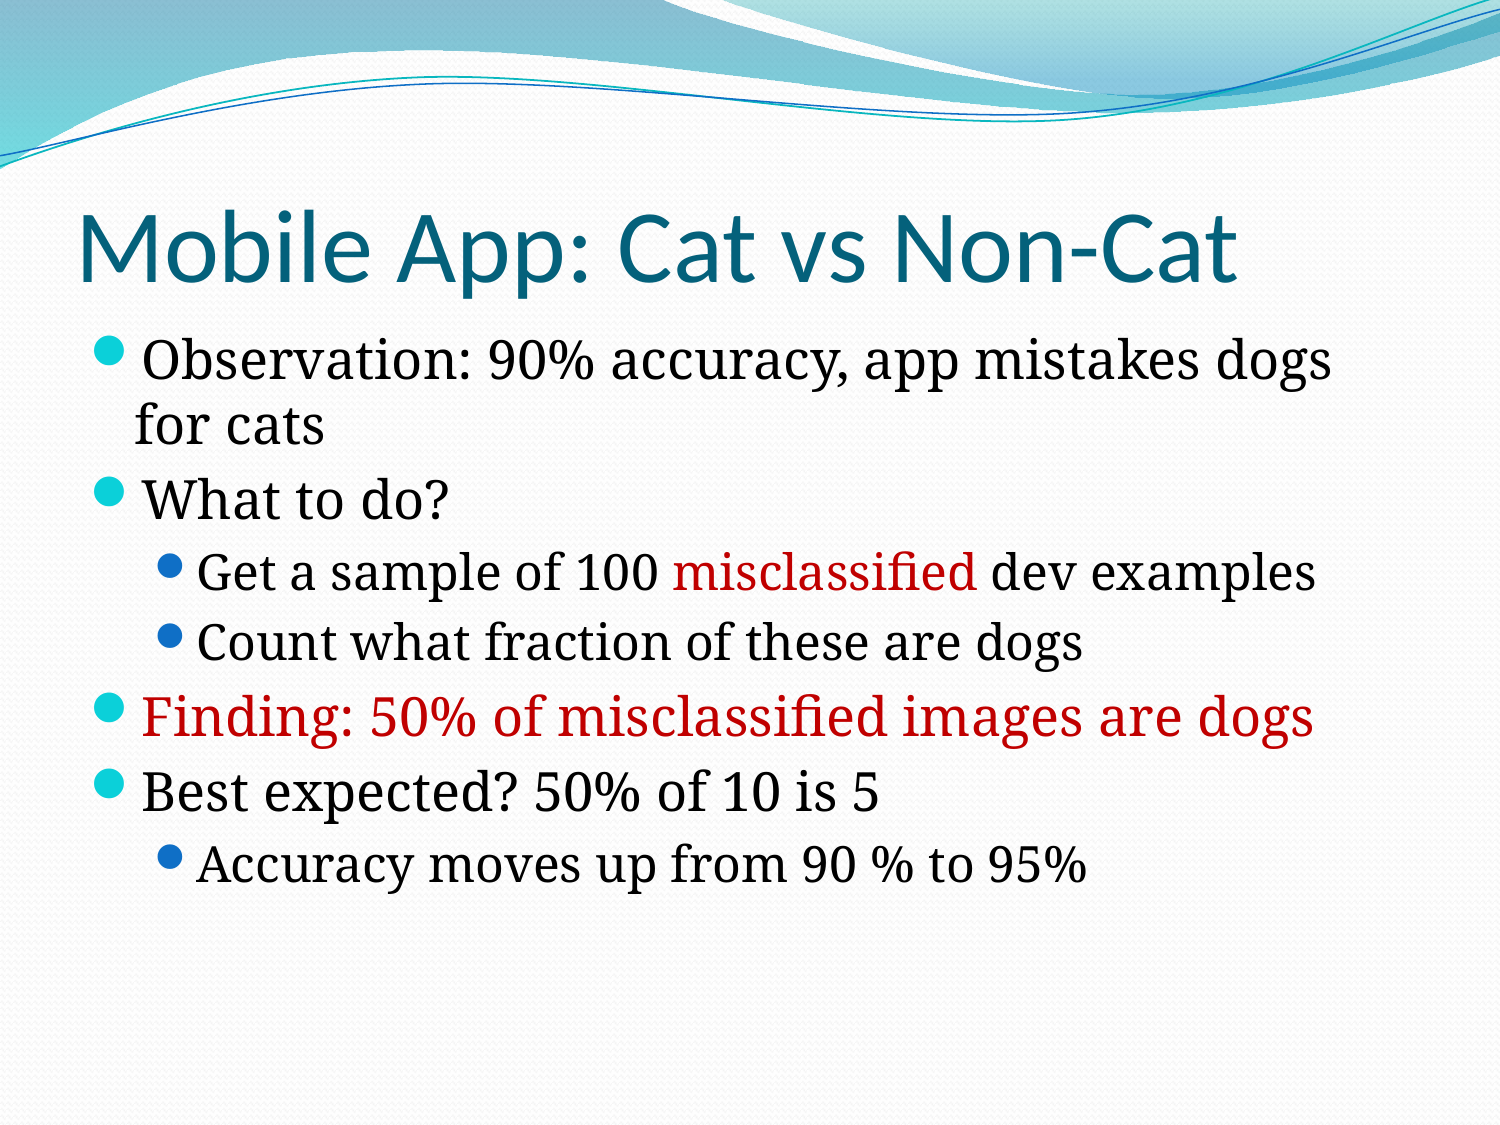

# Mobile App: Cat vs Non-Cat
Observation: 90% accuracy, app mistakes dogs for cats
What to do?
Get a sample of 100 misclassified dev examples
Count what fraction of these are dogs
Finding: 50% of misclassified images are dogs
Best expected? 50% of 10 is 5
Accuracy moves up from 90 % to 95%